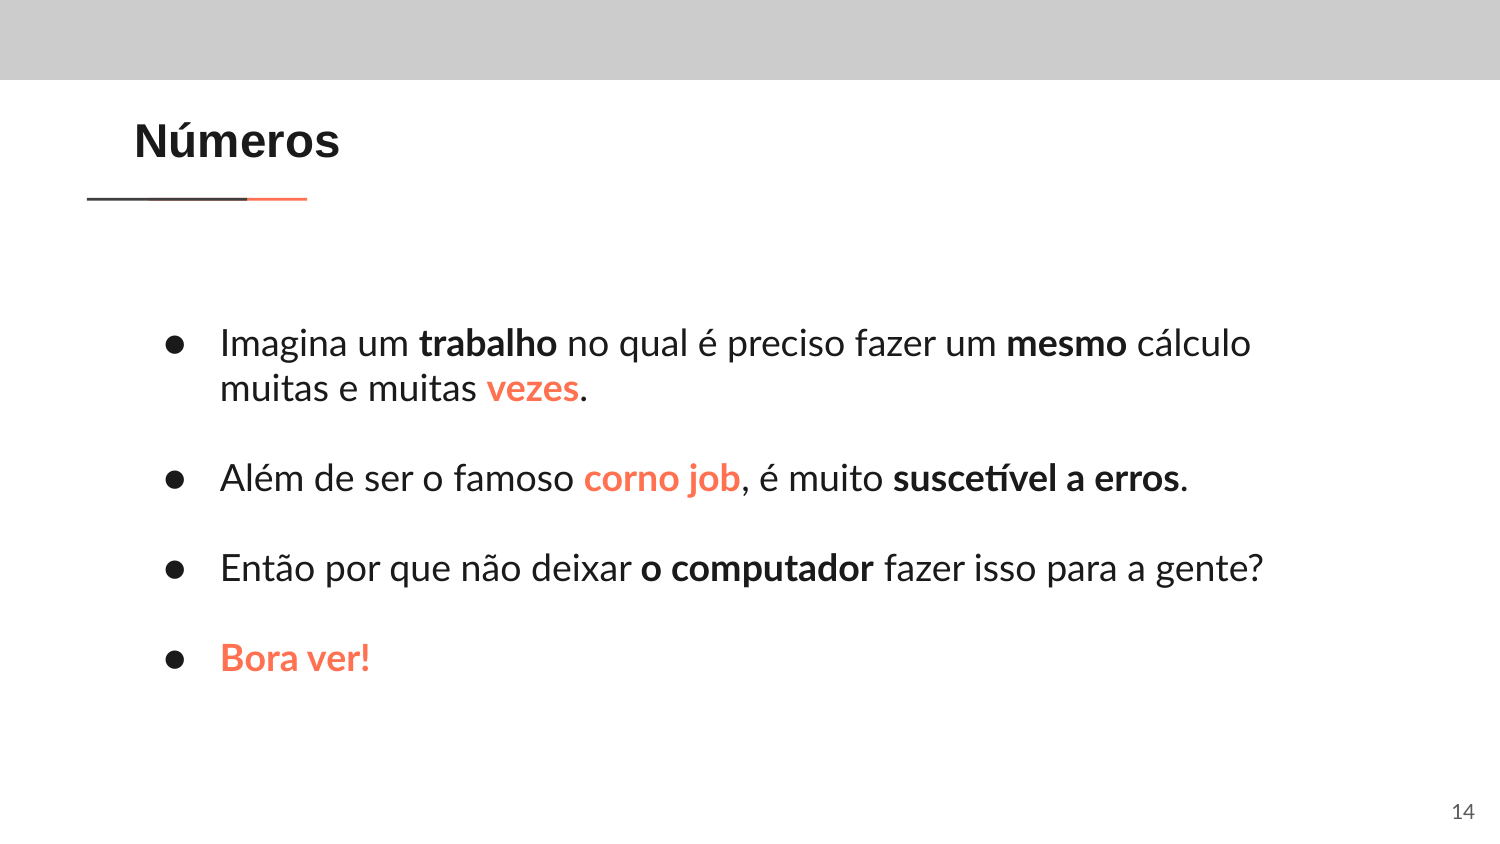

# Números

Imagina um trabalho no qual é preciso fazer um mesmo cálculo muitas e muitas vezes.

Além de ser o famoso corno job, é muito suscetível a erros.

Então por que não deixar o computador fazer isso para a gente?

Bora ver!
14